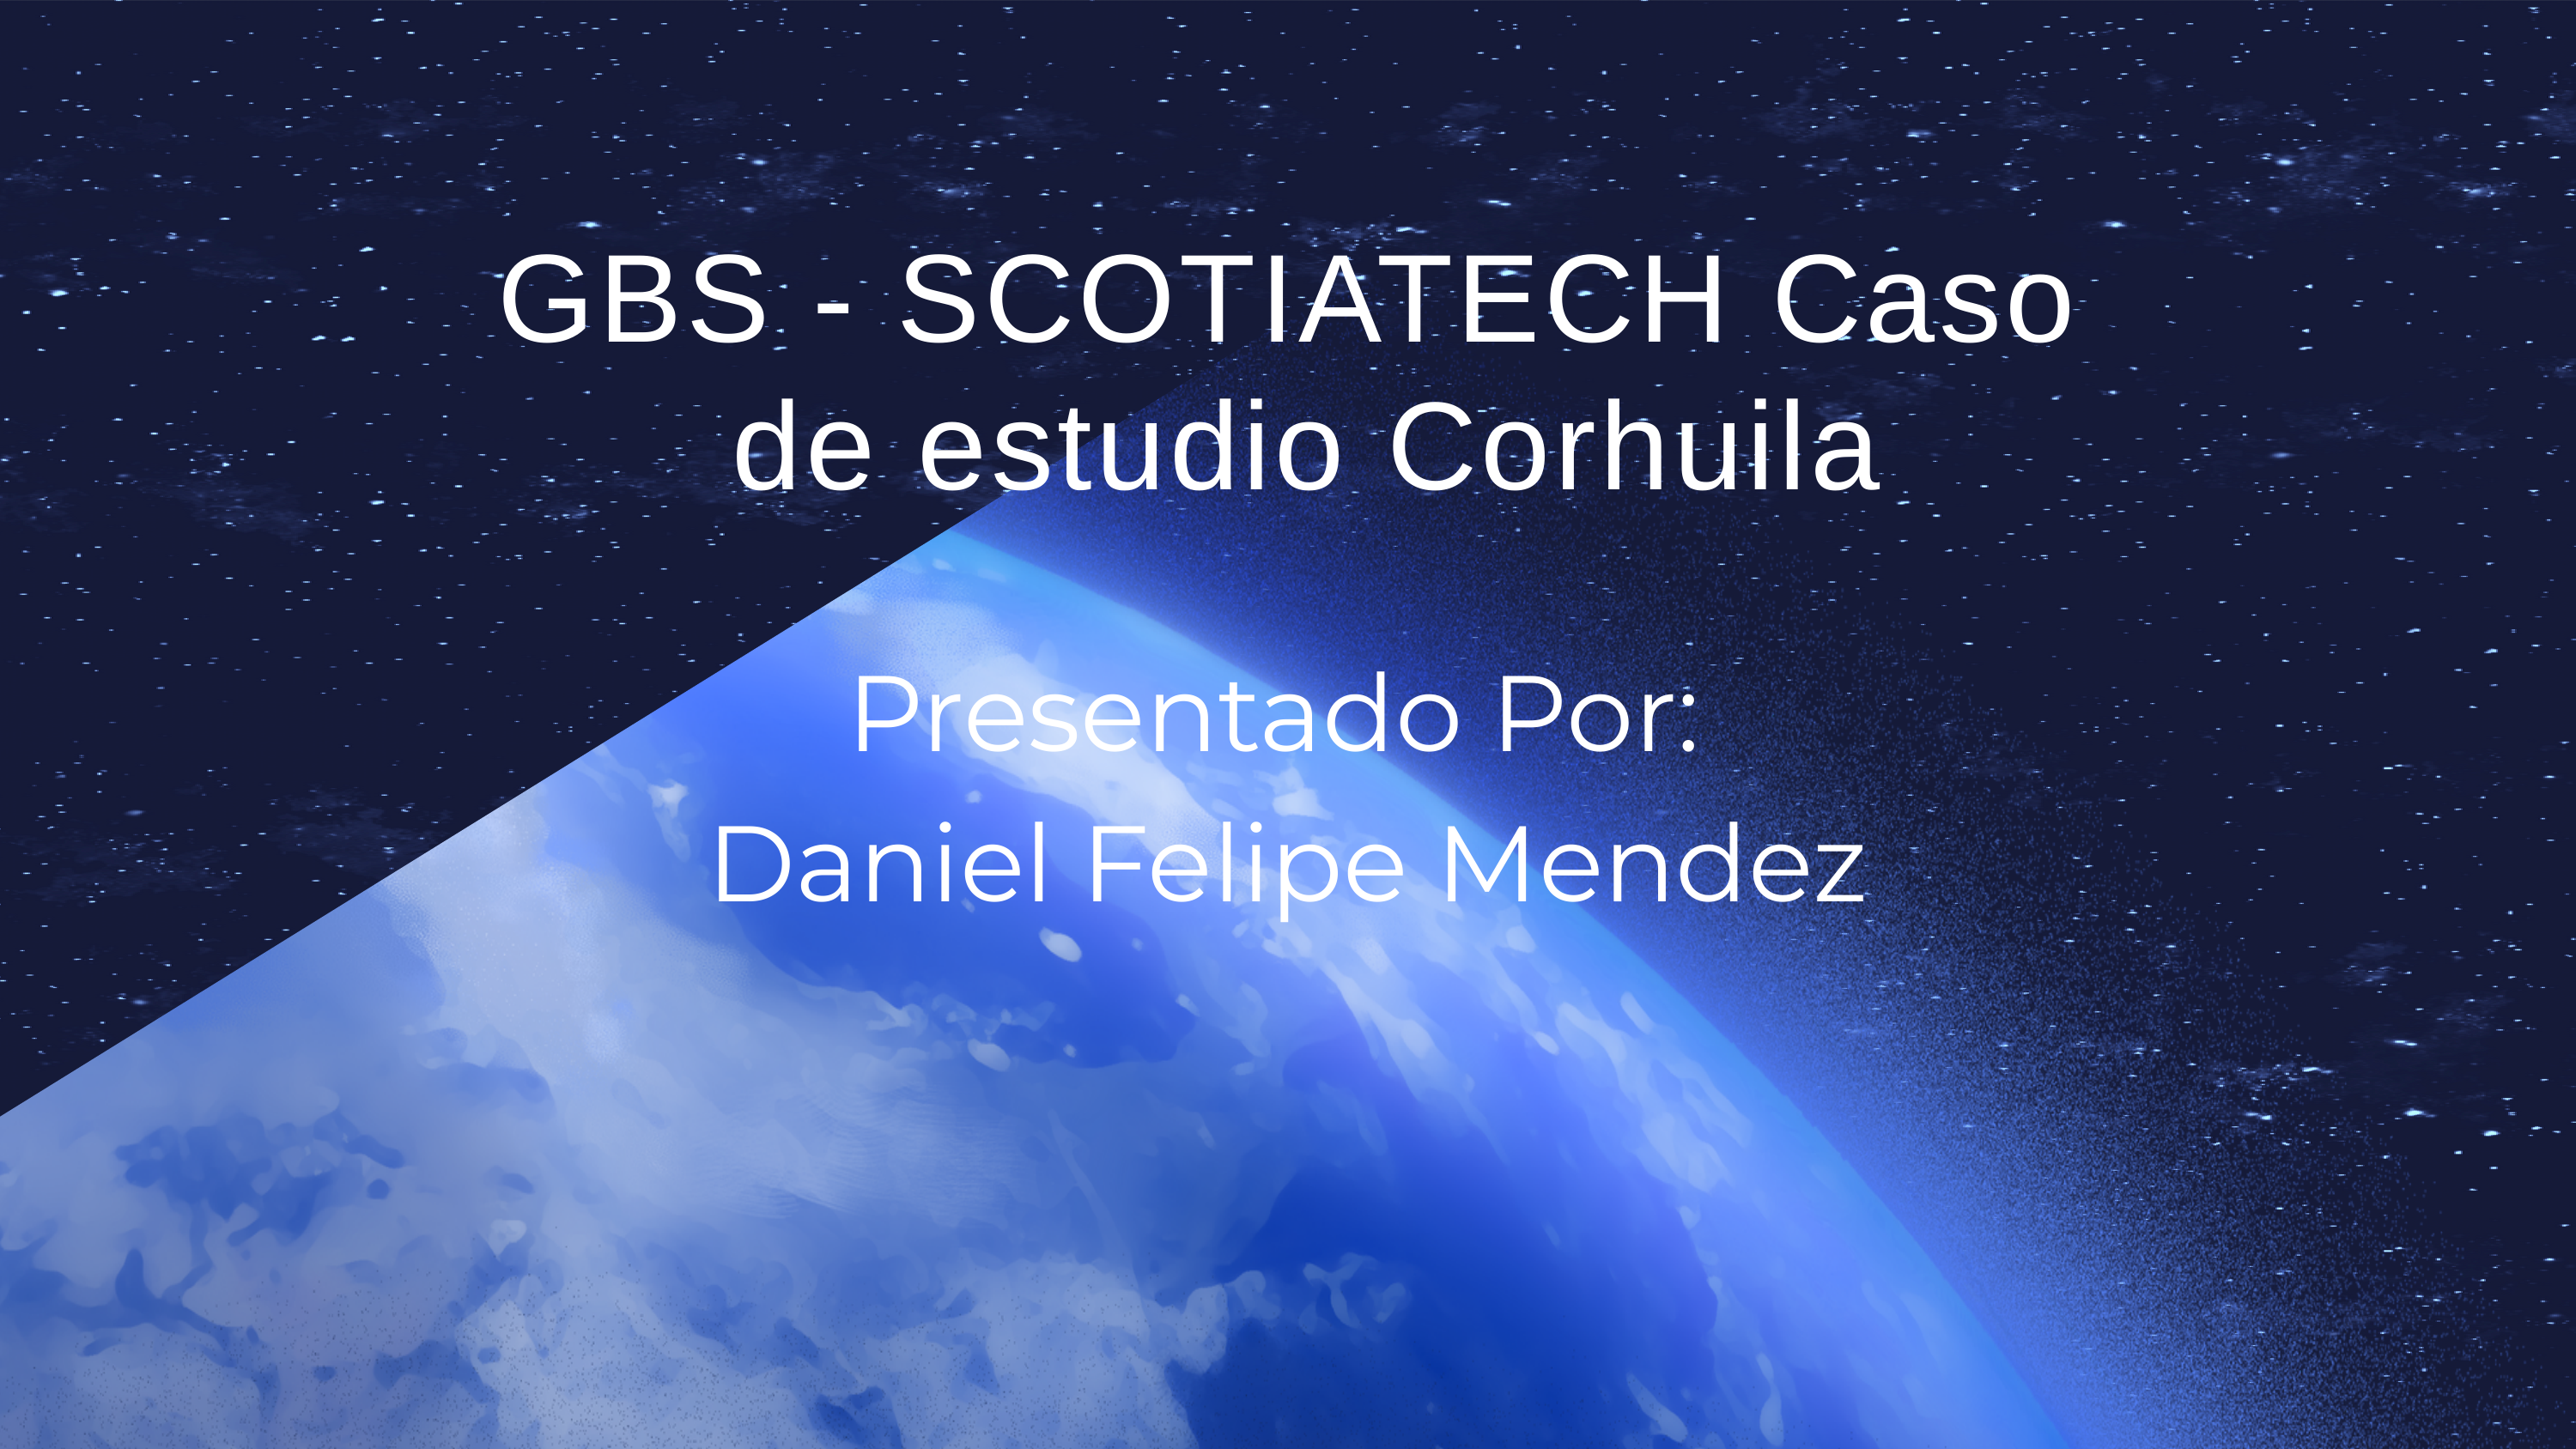

GBS - SCOTIATECH Caso
 de estudio Corhuila

Presentado Por:
Daniel Felipe Mendez